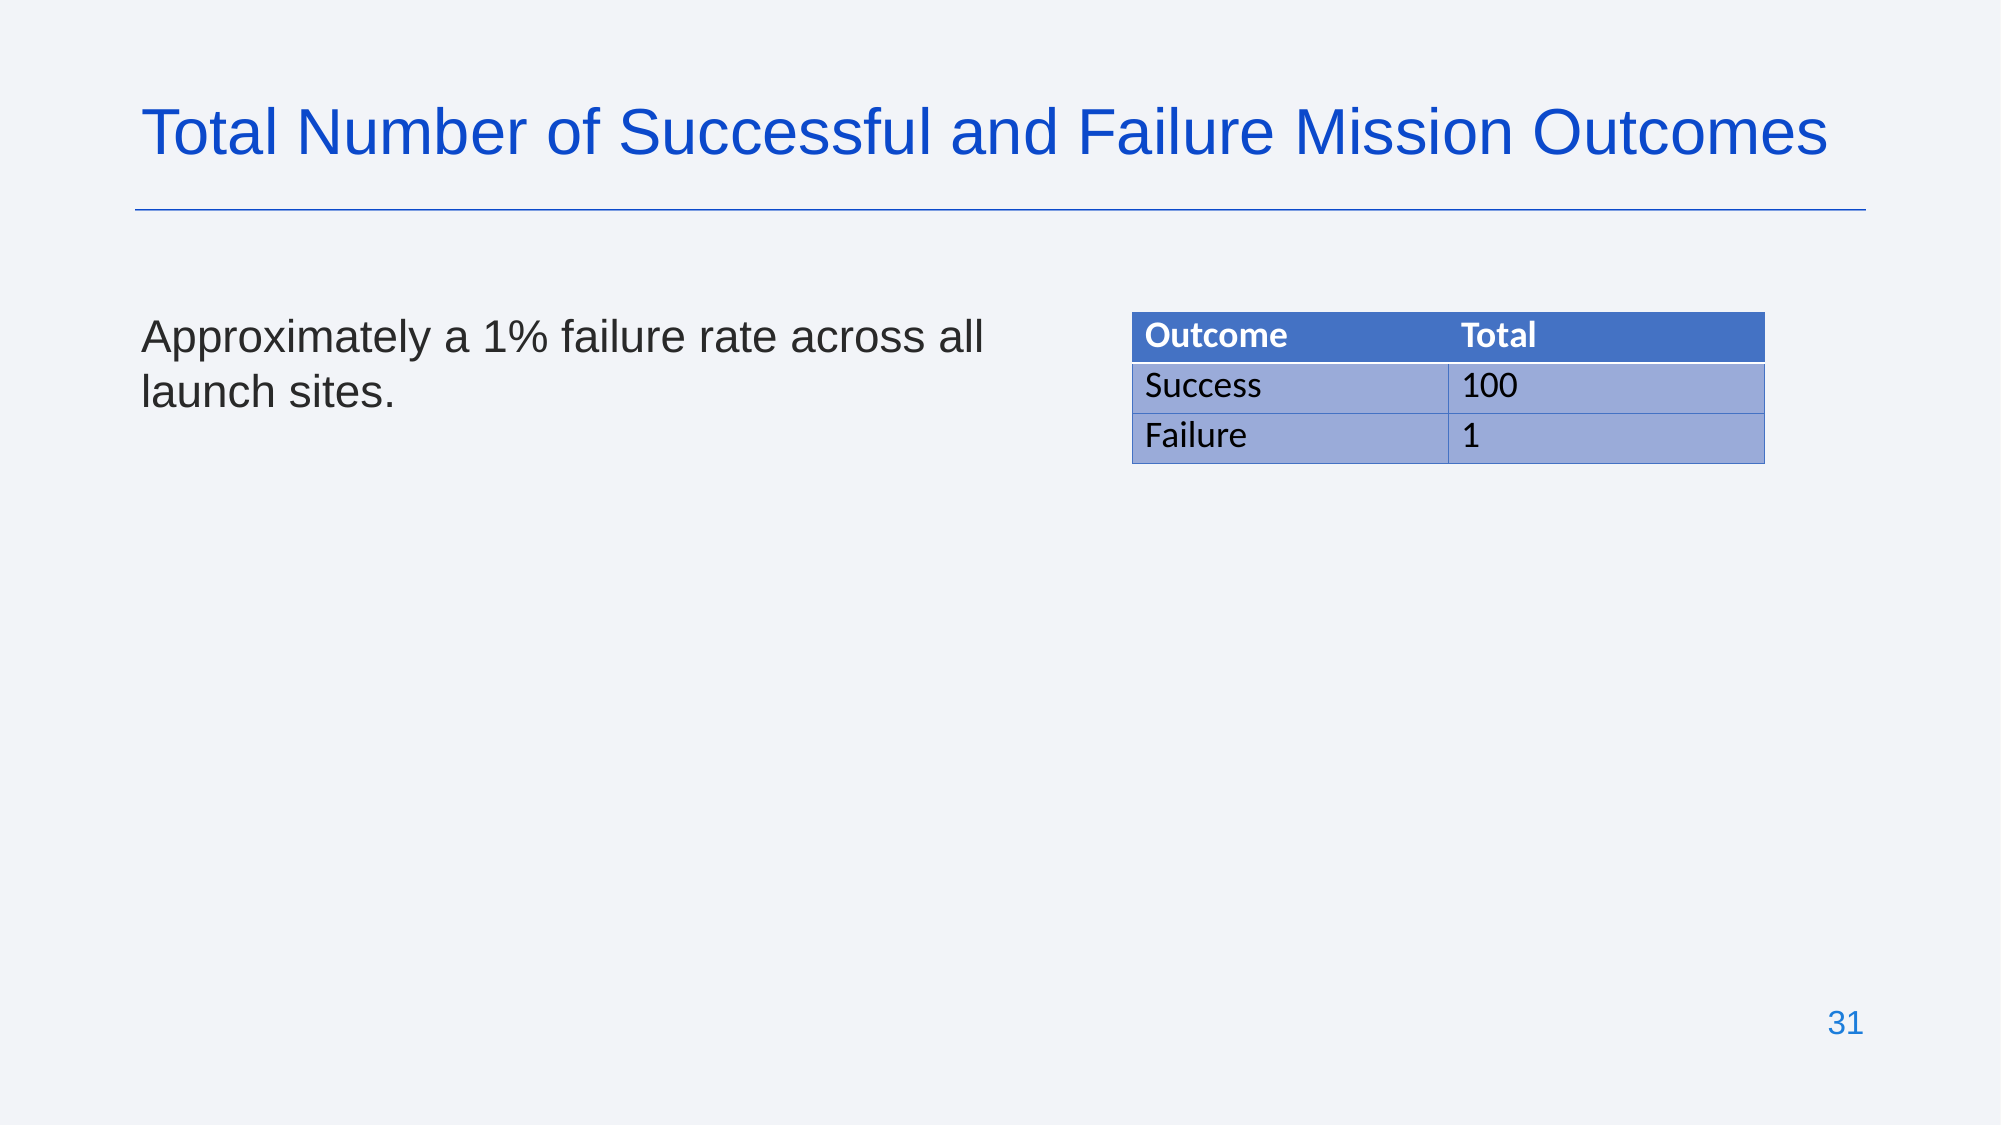

Total Number of Successful and Failure Mission Outcomes
Approximately a 1% failure rate across all launch sites.
| Outcome | Total |
| --- | --- |
| Success | 100 |
| Failure | 1 |
31